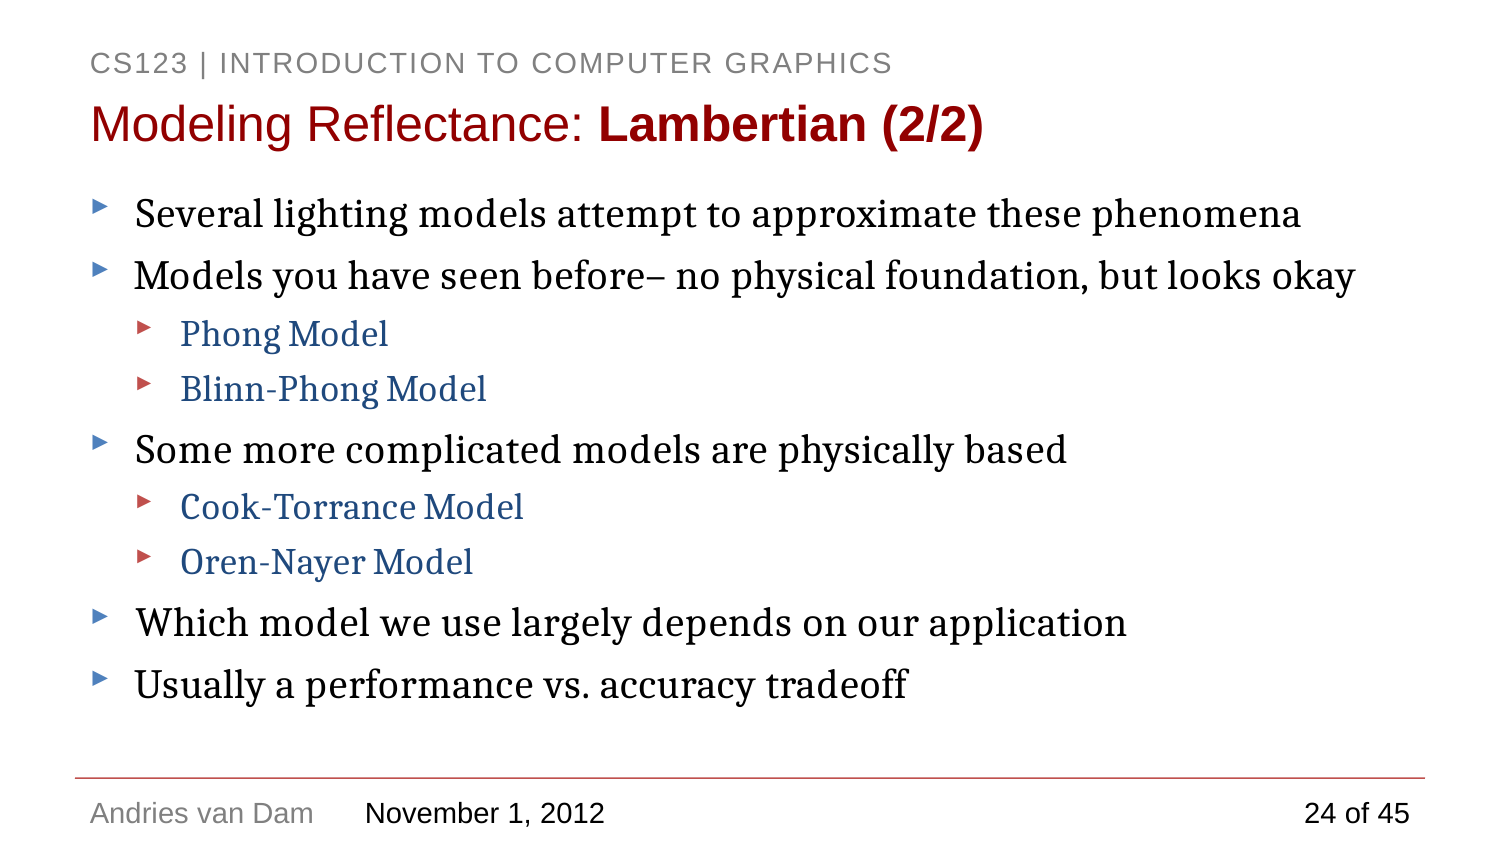

# Modeling Reflectance: Lambertian (2/2)
Several lighting models attempt to approximate these phenomena
Models you have seen before– no physical foundation, but looks okay
Phong Model
Blinn-Phong Model
Some more complicated models are physically based
Cook-Torrance Model
Oren-Nayer Model
Which model we use largely depends on our application
Usually a performance vs. accuracy tradeoff

24 of 45
November 1, 2012